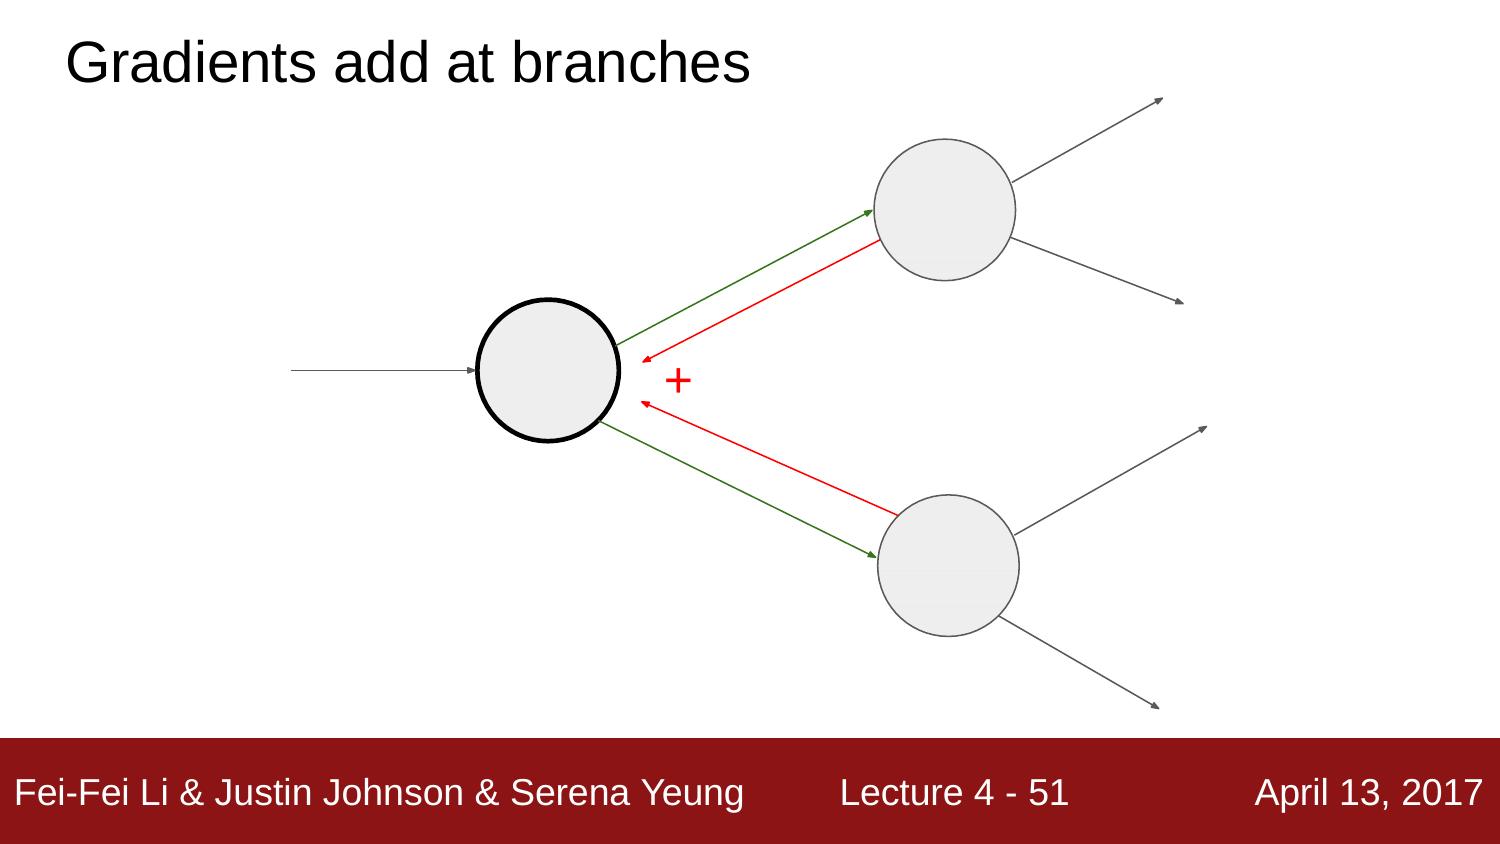

# Gradients add at branches

+

Lecture 4 - 51
Fei-Fei Li & Justin Johnson & Serena Yeung
April 13, 2017